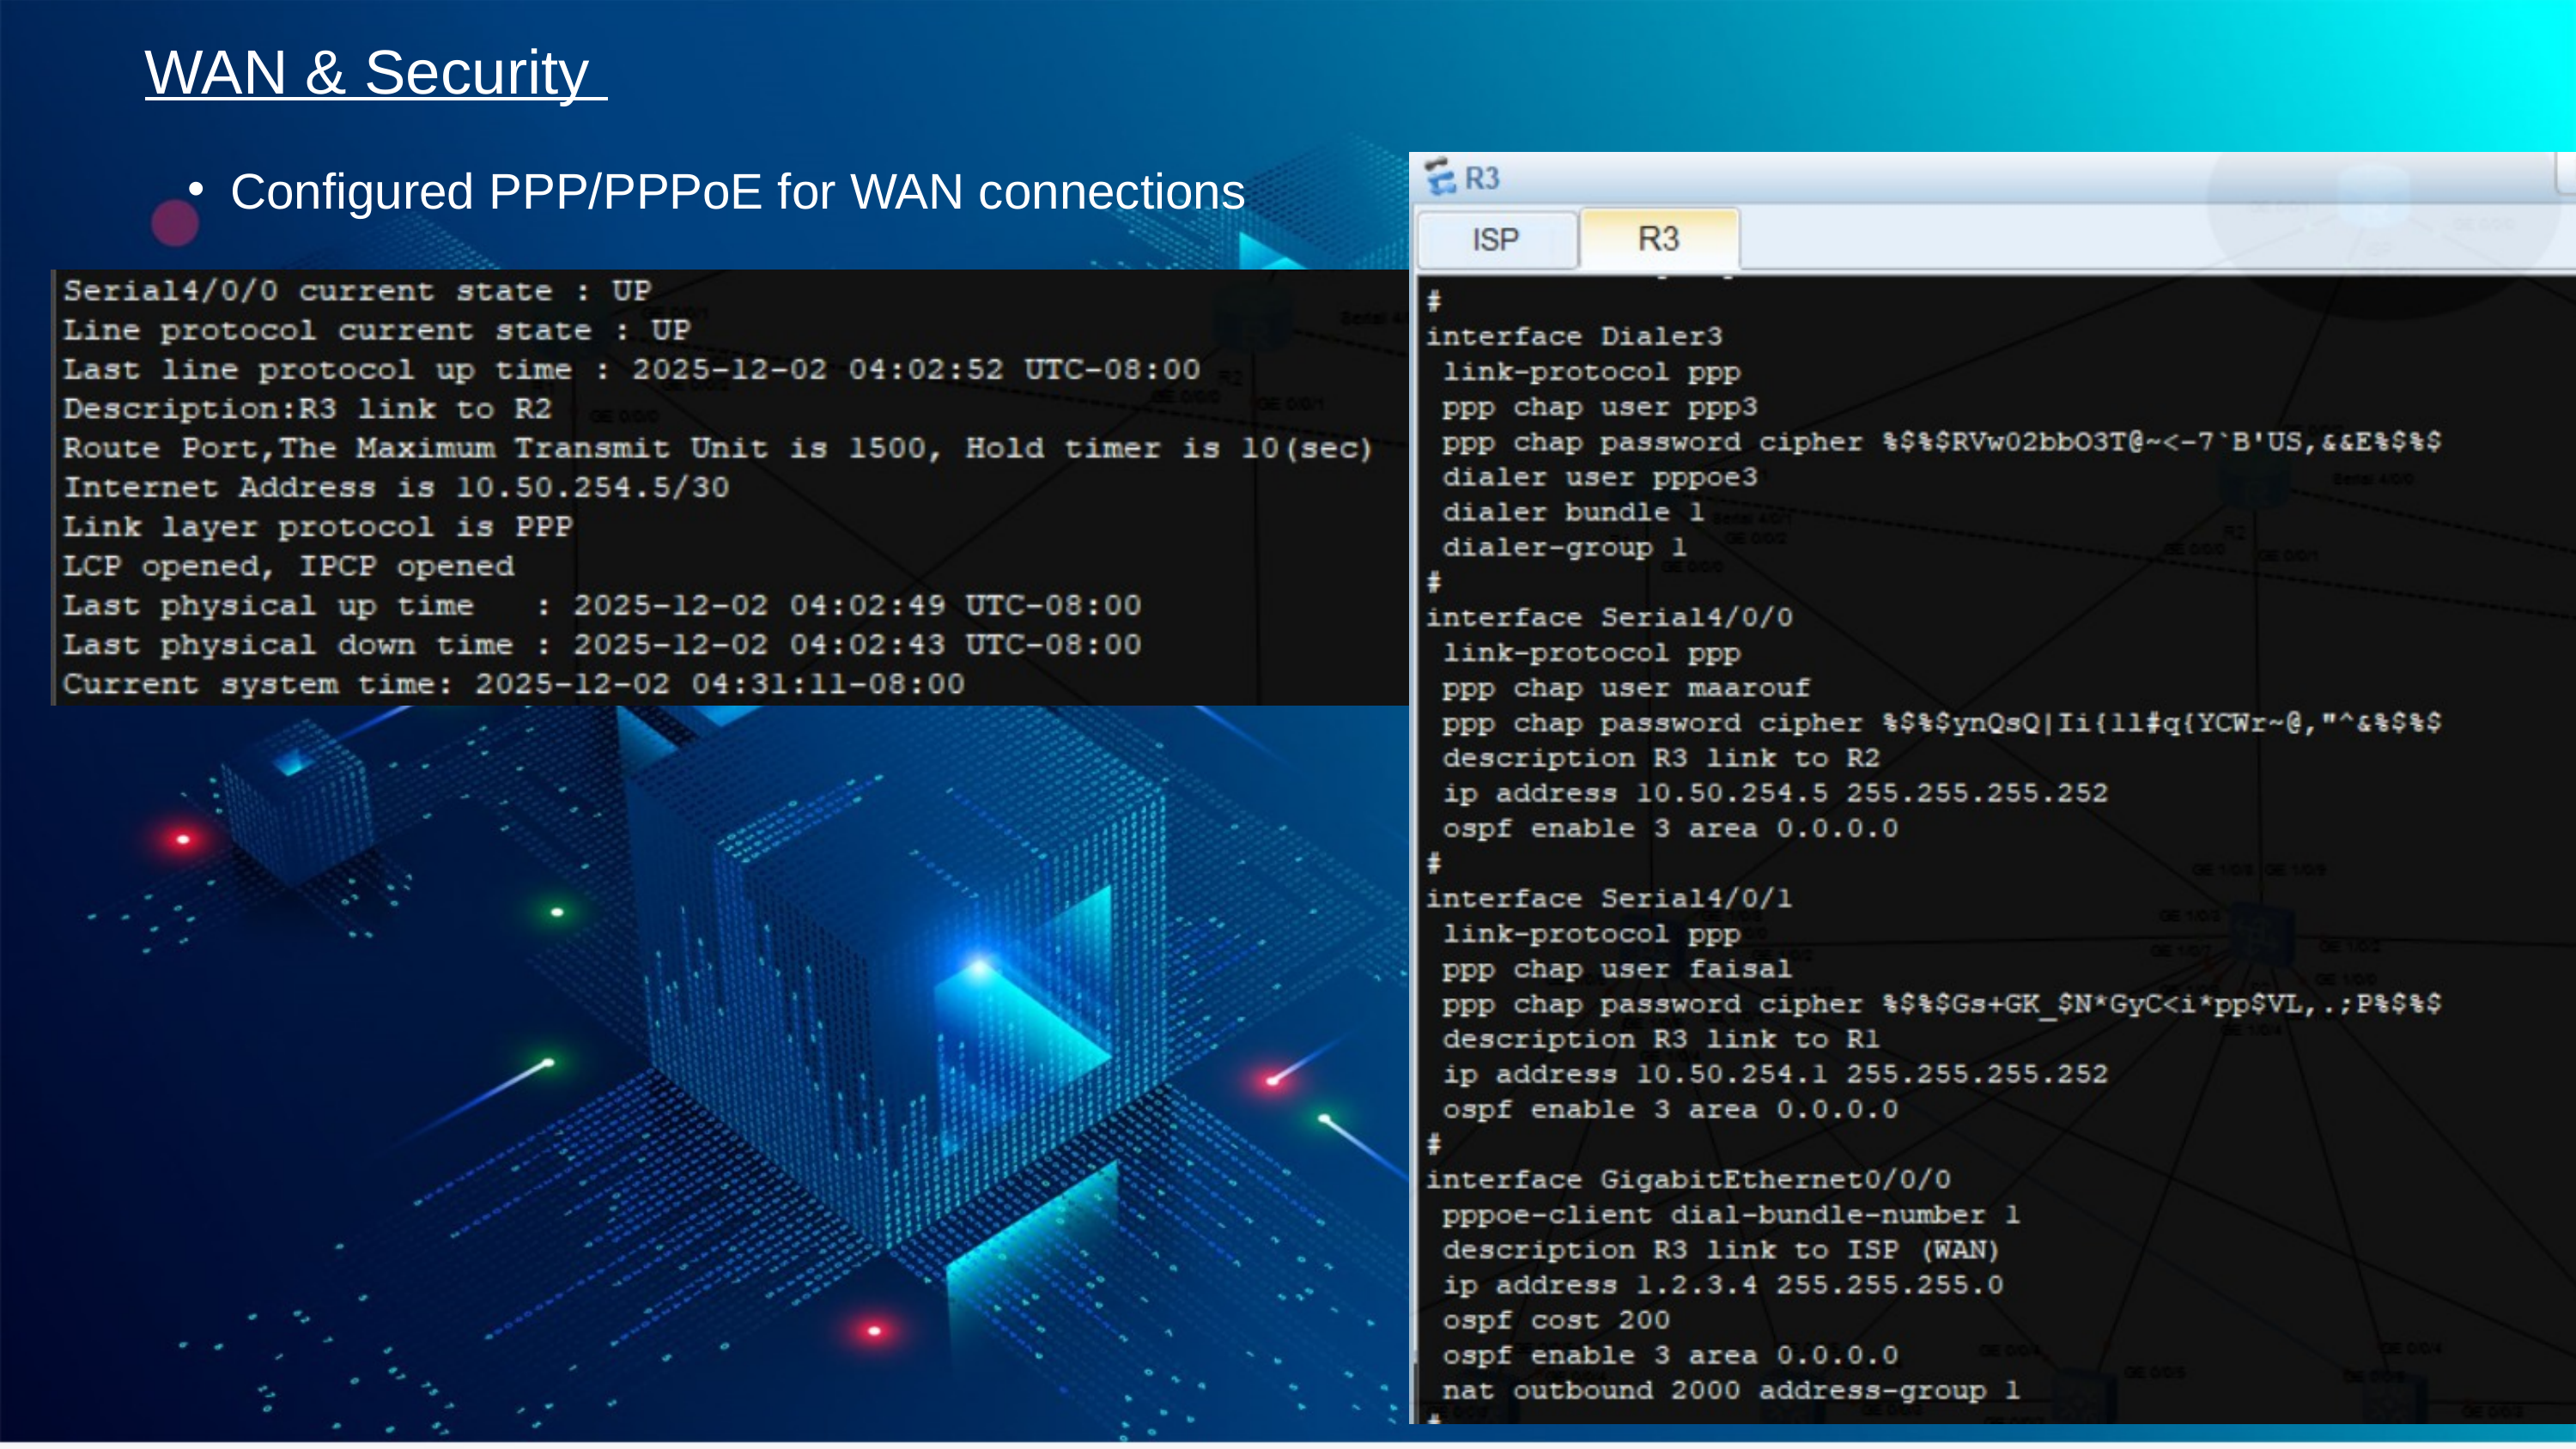

WAN & Security

Configured PPP/PPPoE for WAN connections